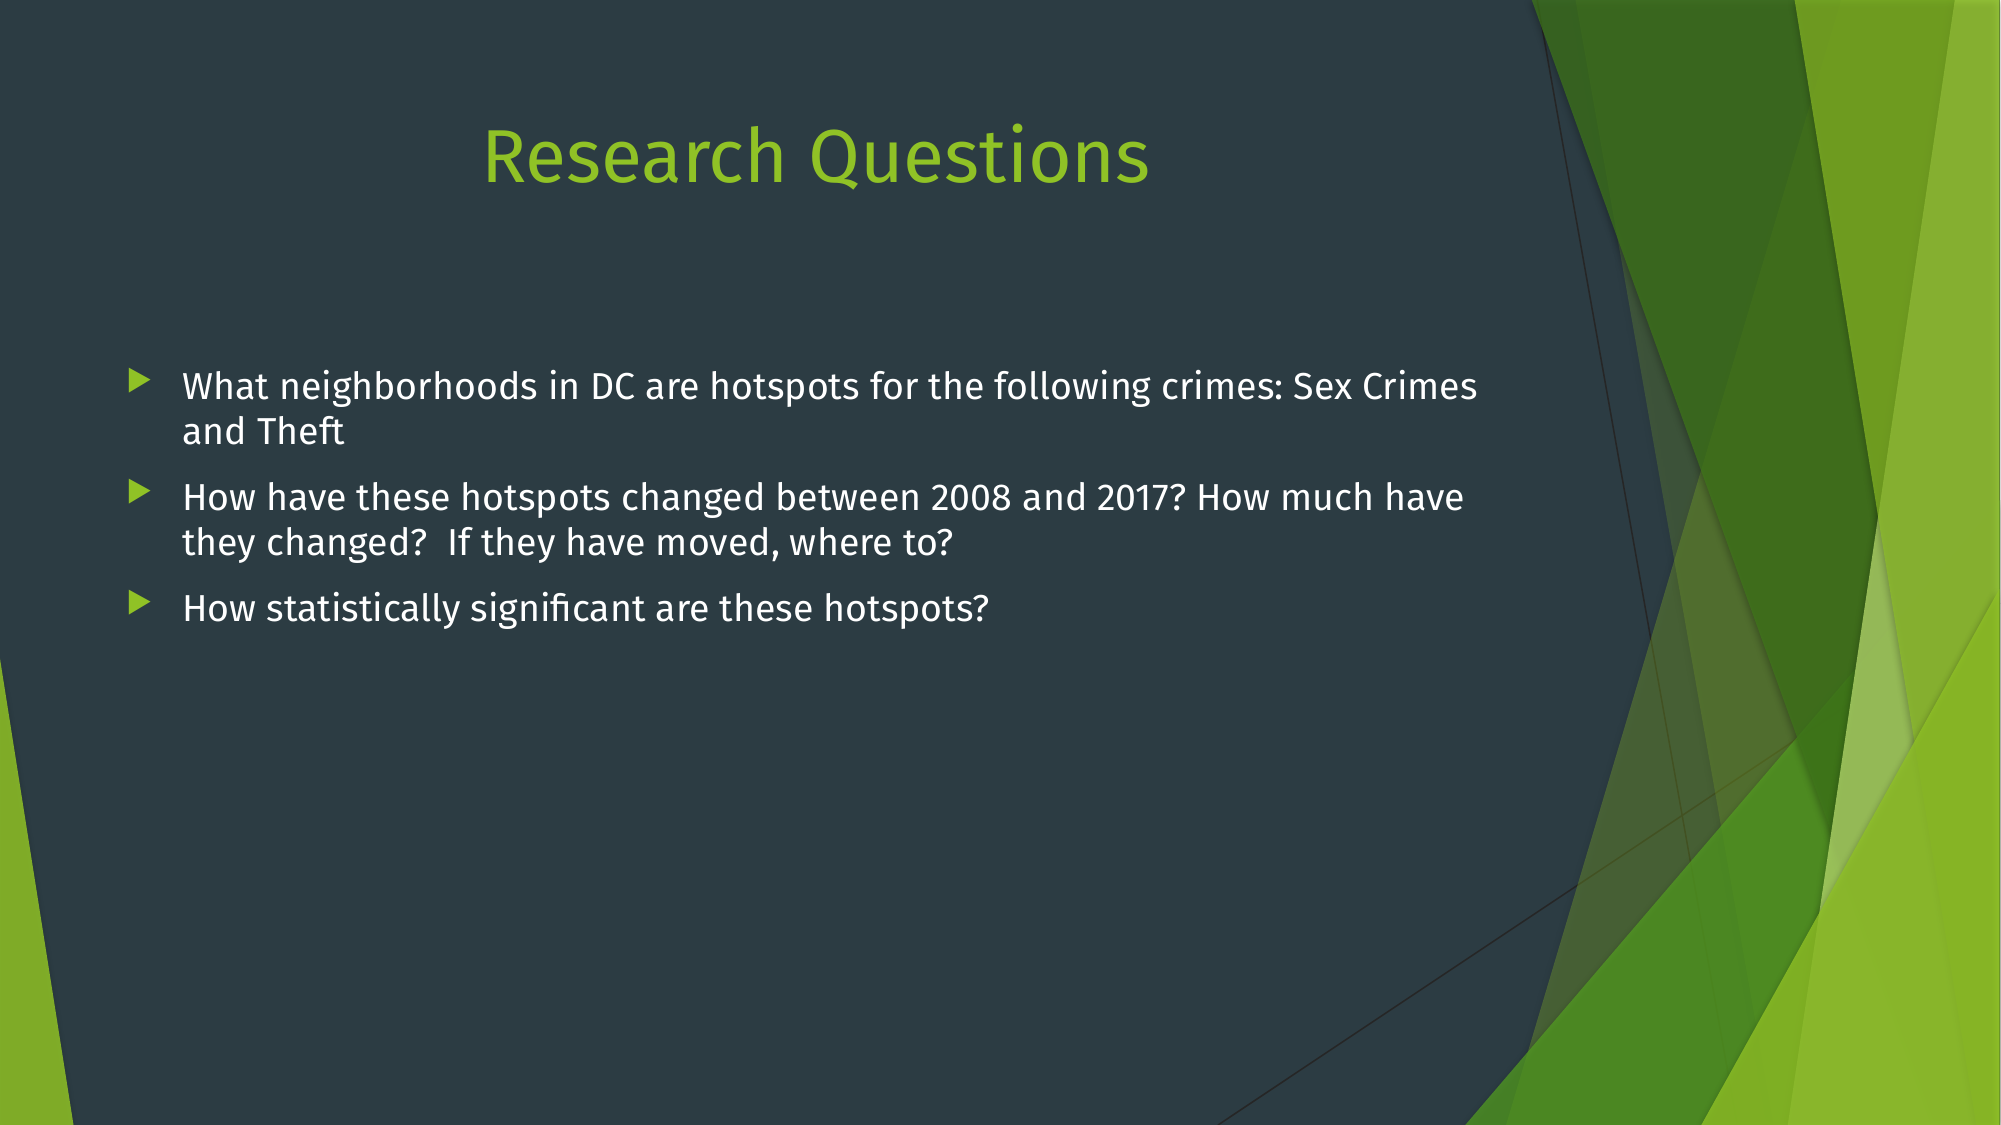

# Research Questions
What neighborhoods in DC are hotspots for the following crimes: Sex Crimes and Theft
How have these hotspots changed between 2008 and 2017? How much have they changed?  If they have moved, where to?
How statistically significant are these hotspots?